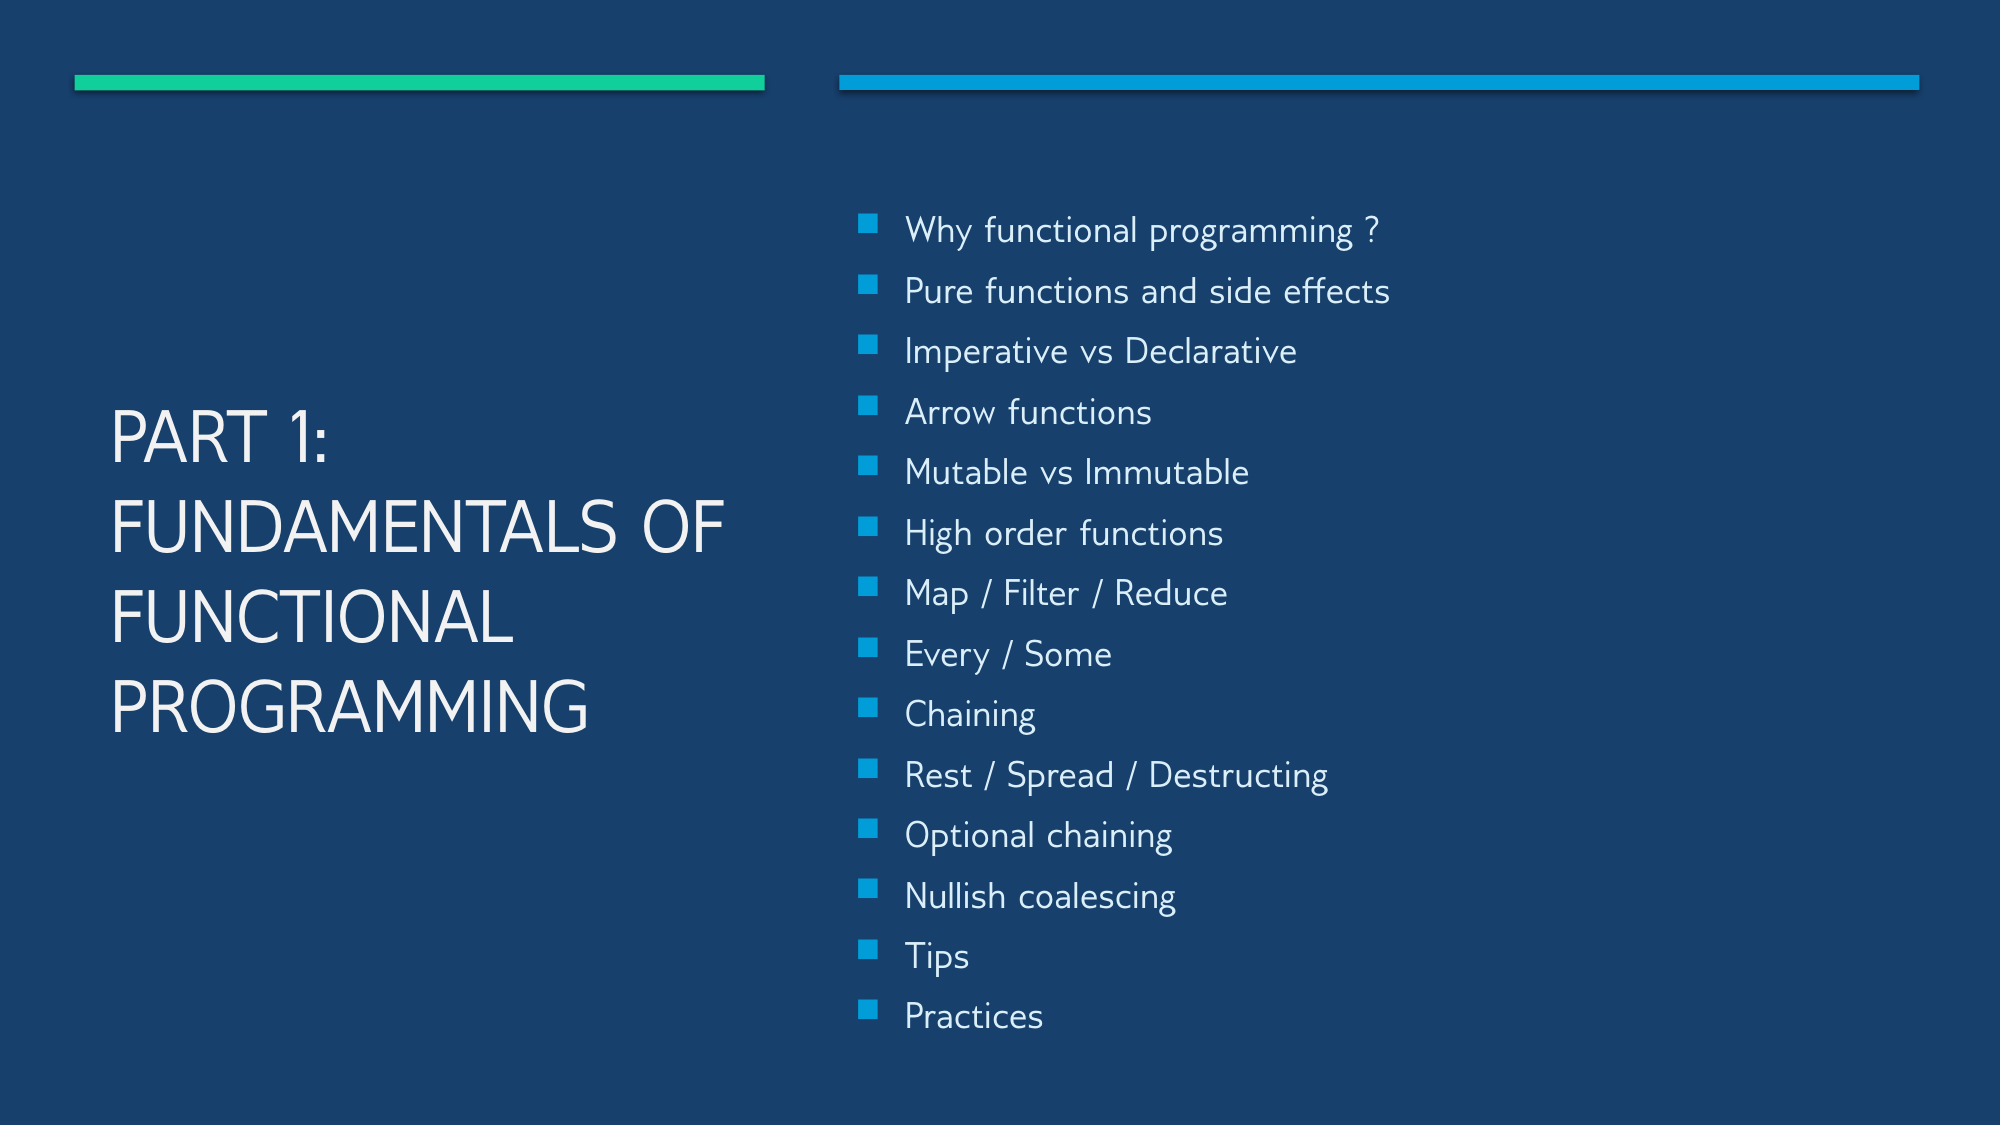

Why functional programming ?
Pure functions and side effects
Imperative vs Declarative
Arrow functions
Mutable vs Immutable
High order functions
Map / Filter / Reduce
Every / Some
Chaining
Rest / Spread / Destructing
Optional chaining
Nullish coalescing
Tips
Practices
# Part 1:  fundamentals of functional programming